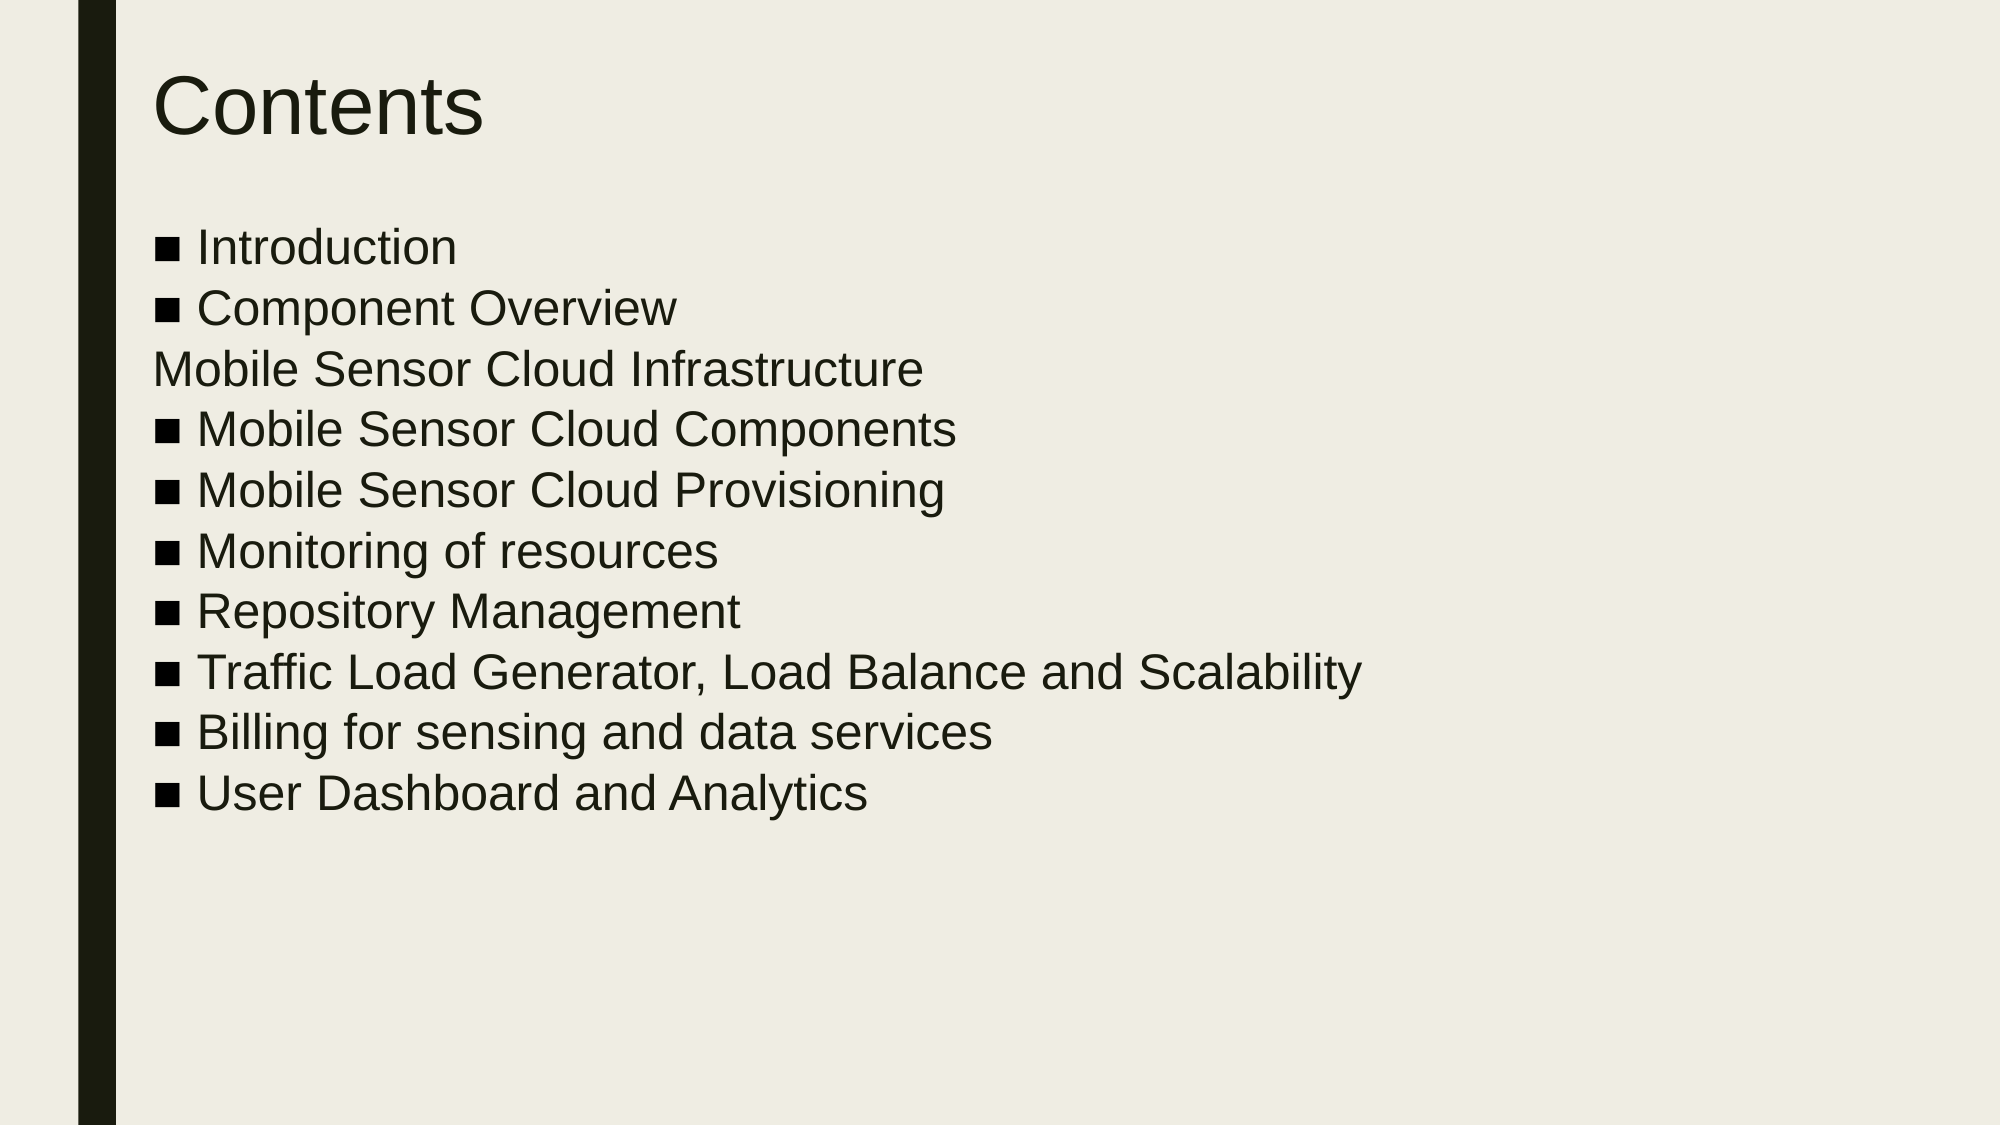

# Contents
■ Introduction
■ Component Overview
Mobile Sensor Cloud Infrastructure
■ Mobile Sensor Cloud Components
■ Mobile Sensor Cloud Provisioning
■ Monitoring of resources
■ Repository Management
■ Traffic Load Generator, Load Balance and Scalability
■ Billing for sensing and data services
■ User Dashboard and Analytics